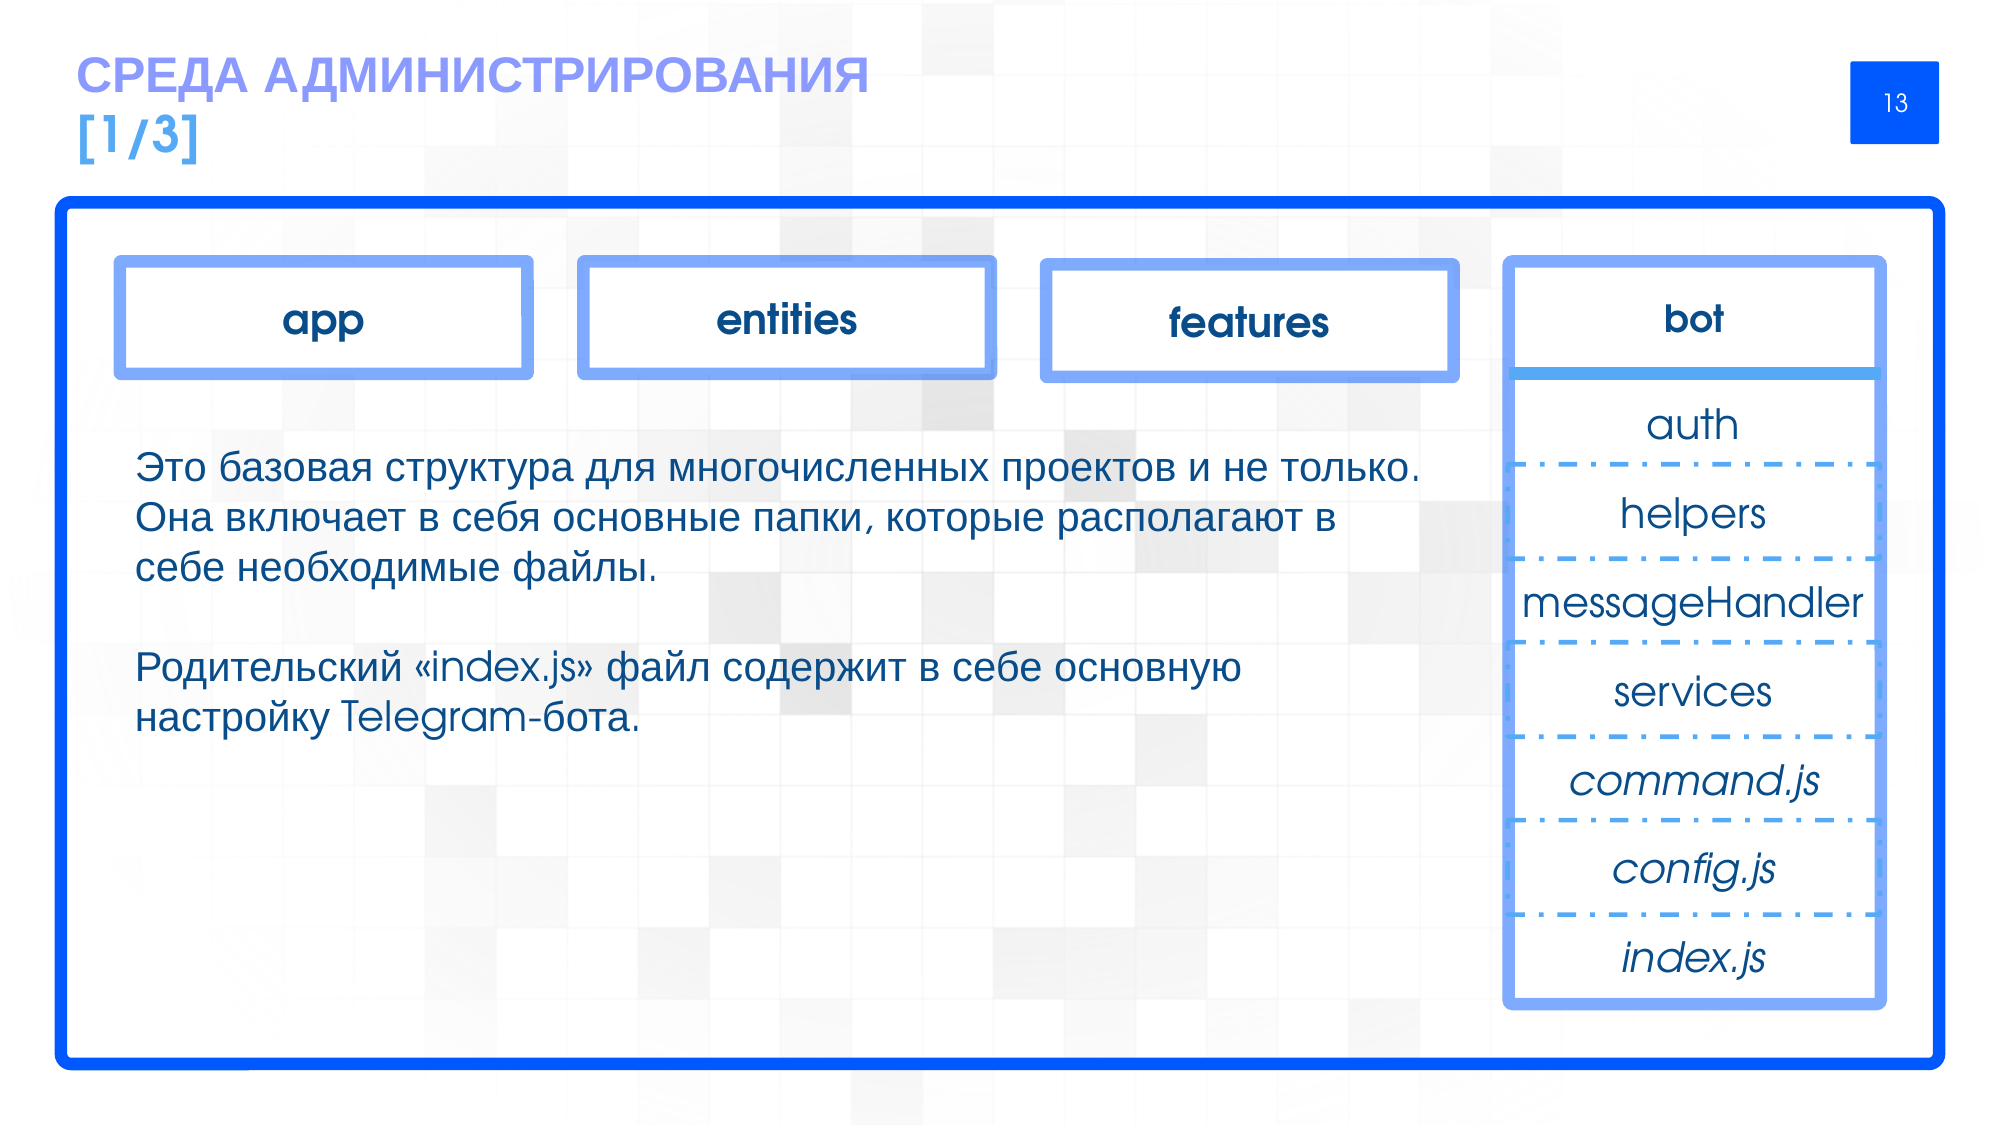

СРЕДА АДМИНИСТРИРОВАНИЯ [1/3]
13

app
entities
features
bot
auth
Это базовая структура для многочисленных проектов и не только. Она включает в себя основные папки, которые располагают в себе необходимые файлы.

Родительский «index.js» файл содержит в себе основную настройку Telegram-бота.
helpers
messageHandler
services
command.js
config.js
index.js